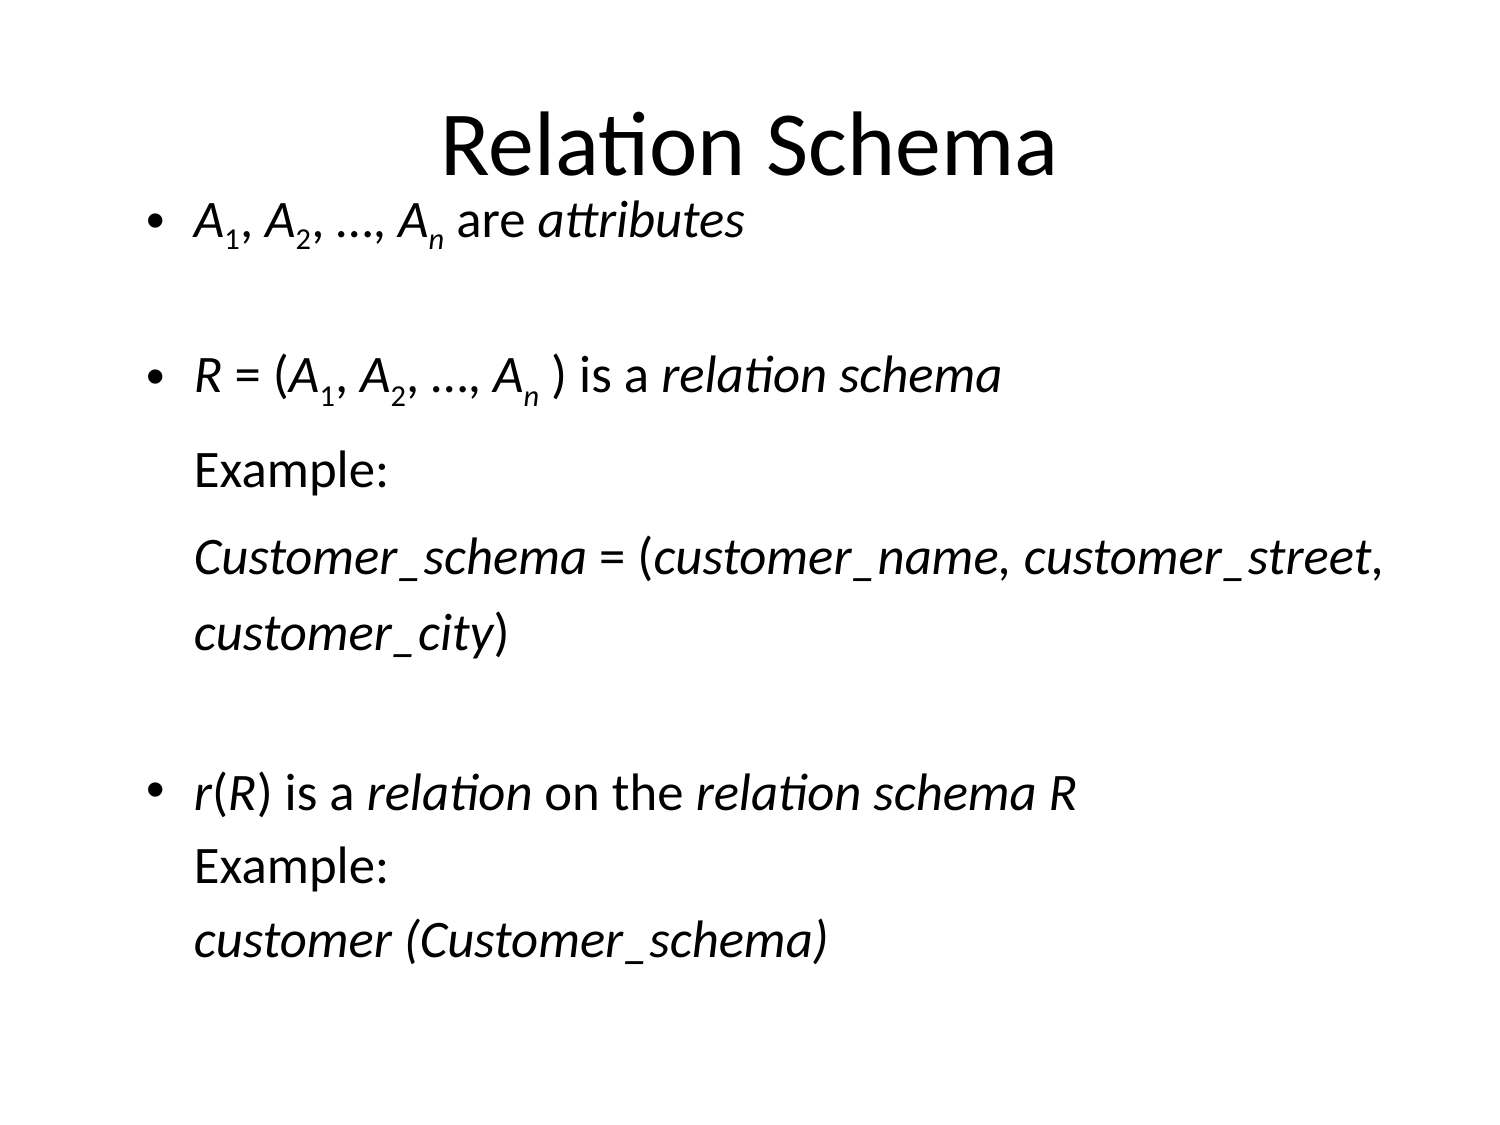

# Relation Schema
A1, A2, …, An are attributes

R = (A1, A2, …, An ) is a relation schema
	Example:
	Customer_schema = (customer_name, customer_street, customer_city)

r(R) is a relation on the relation schema R
	Example:
	customer (Customer_schema)